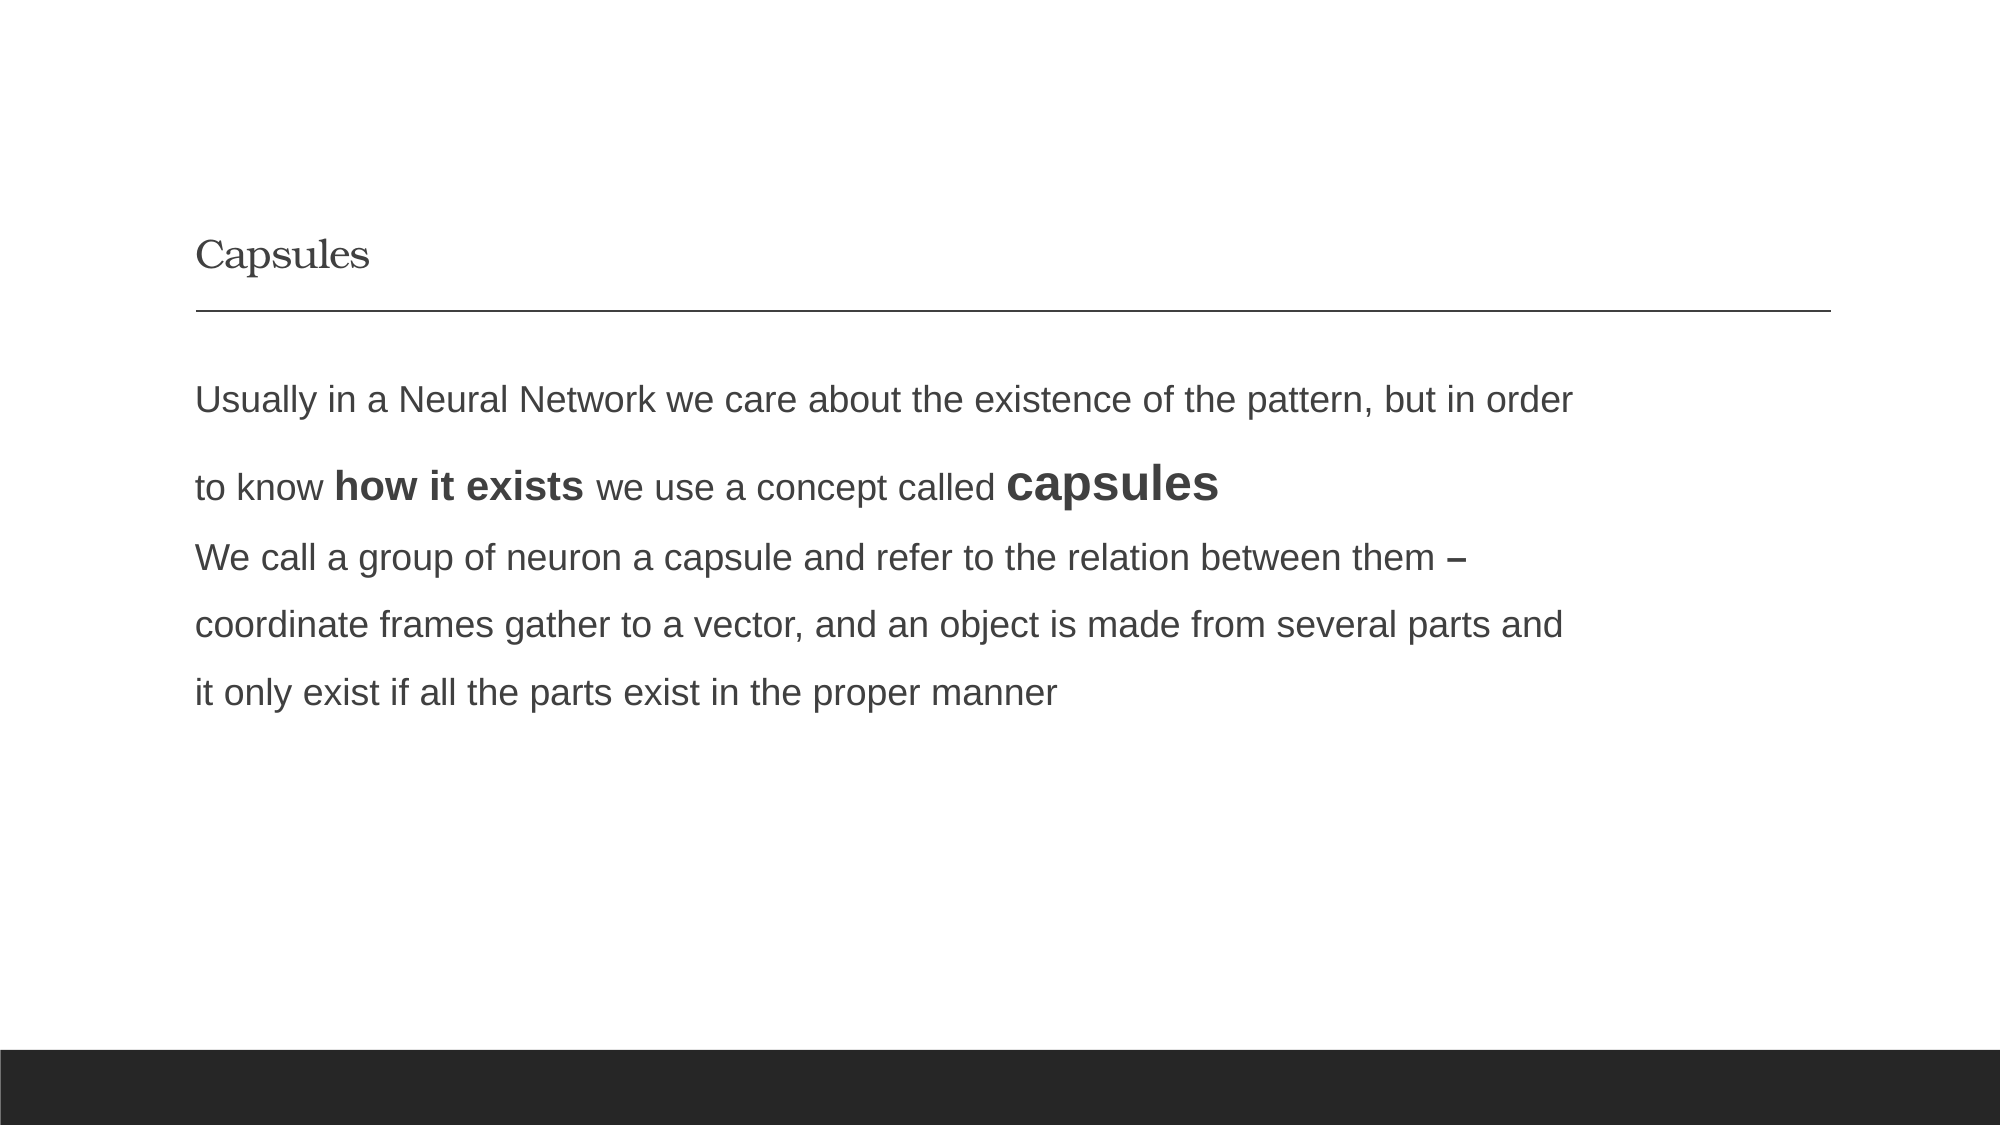

# Capsules
Usually in a Neural Network we care about the existence of the pattern, but in order to know how it exists we use a concept called capsules
We call a group of neuron a capsule and refer to the relation between them – coordinate frames gather to a vector, and an object is made from several parts and it only exist if all the parts exist in the proper manner